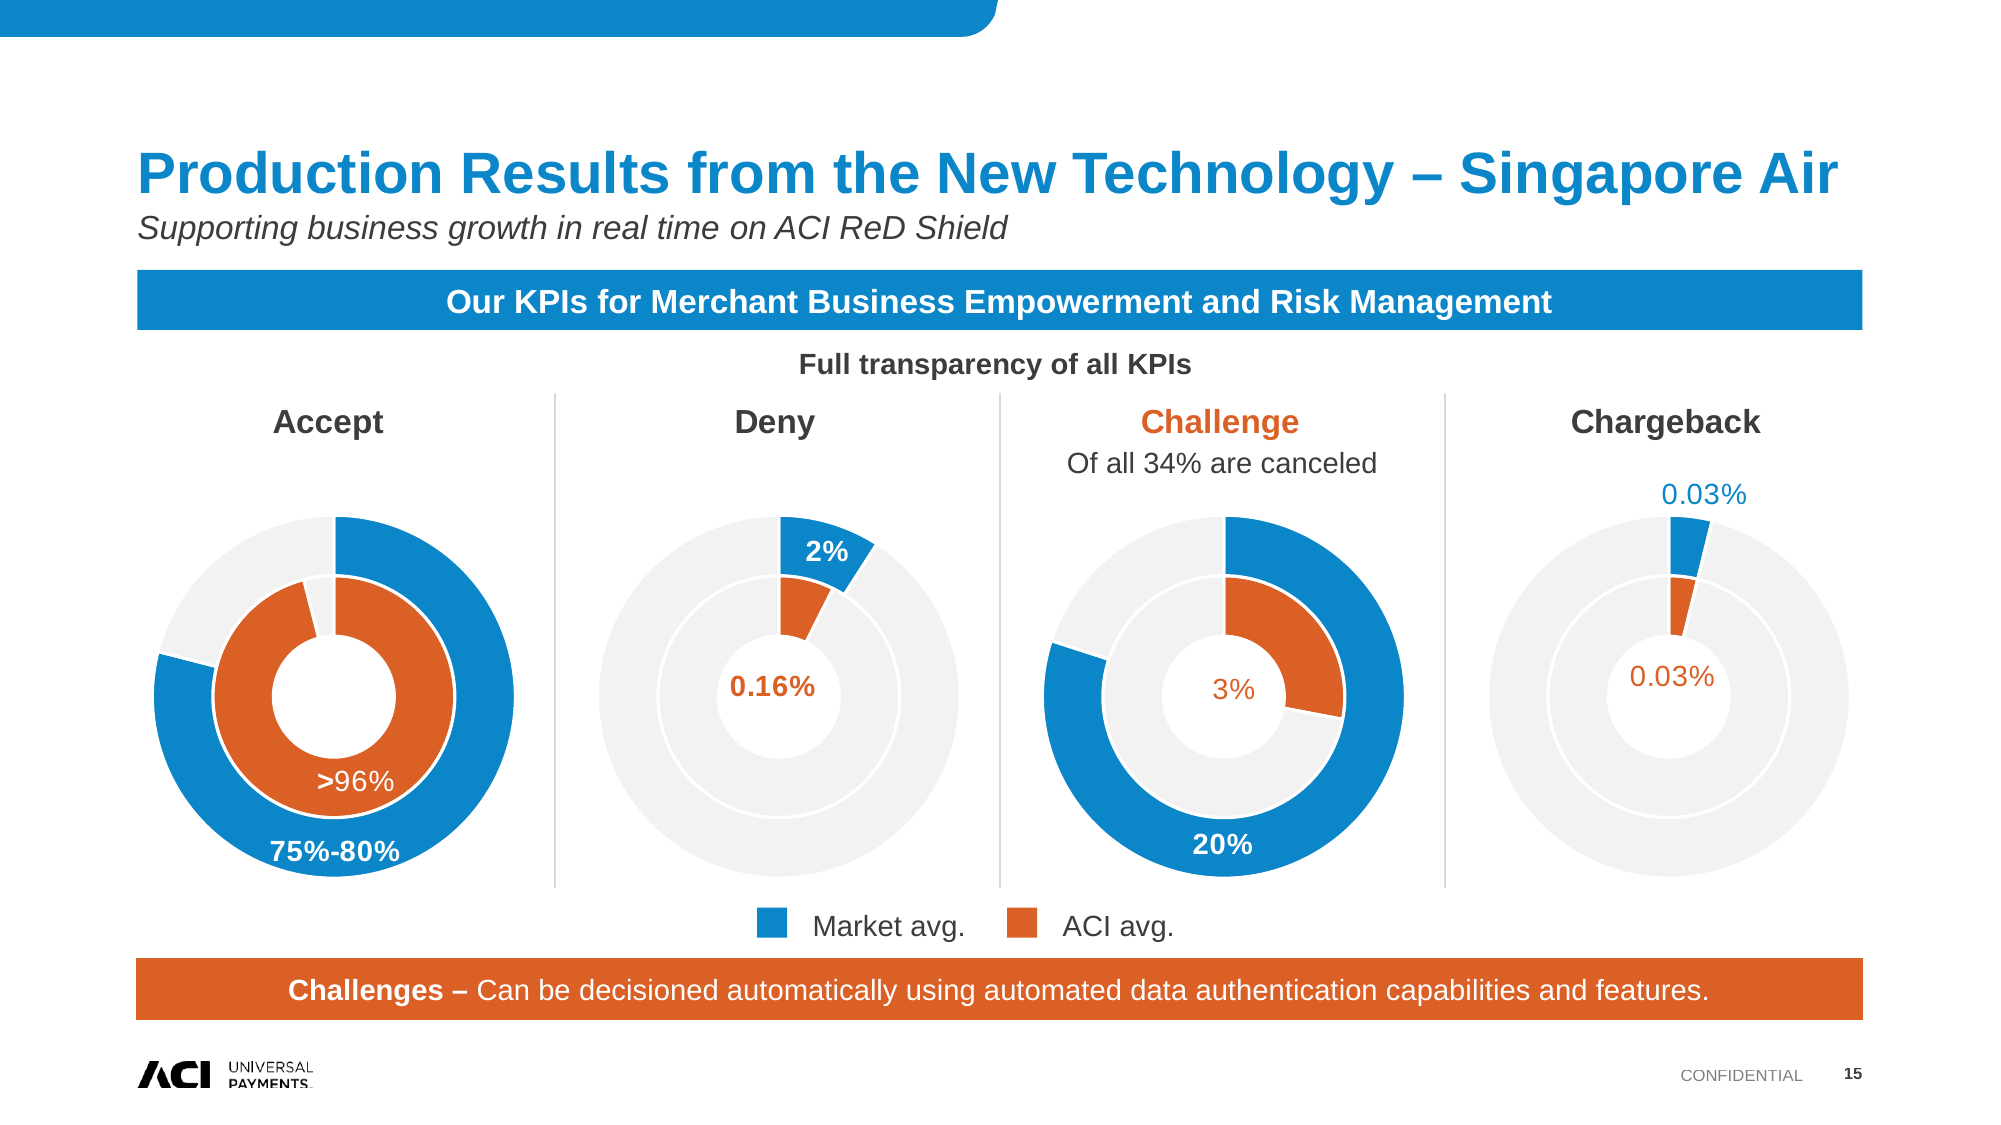

# Production Results from the New Technology – Singapore Air
Supporting business growth in real time on ACI ReD Shield
Our KPIs for Merchant Business Empowerment and Risk Management
Full transparency of all KPIs

### Chart: Accept

| Category | ACI | Market |
|---|---|---|
| 1 | 0.96 | 0.79 |
| 2 | 0.04 | 0.21 |

### Chart: Deny

| Category | ACI | Market |
|---|---|---|
| 1 | 0.0016 | 0.002 |
| 2 | 0.02 | 0.02 |

### Chart: Challenge

| Category | ACI | Market |
|---|---|---|
| 1 | 0.07 | 0.2 |
| 2 | 0.18 | 0.05 |

### Chart: Chargeback

| Category | ACI | Market |
|---|---|---|
| 1 | 0.0004 | 0.0004 |
| 2 | 0.01 | 0.01 |
Of all 34% are canceled
Market avg.

ACI avg.

Challenges – Can be decisioned automatically using automated data authentication capabilities and features.
15
Confidential